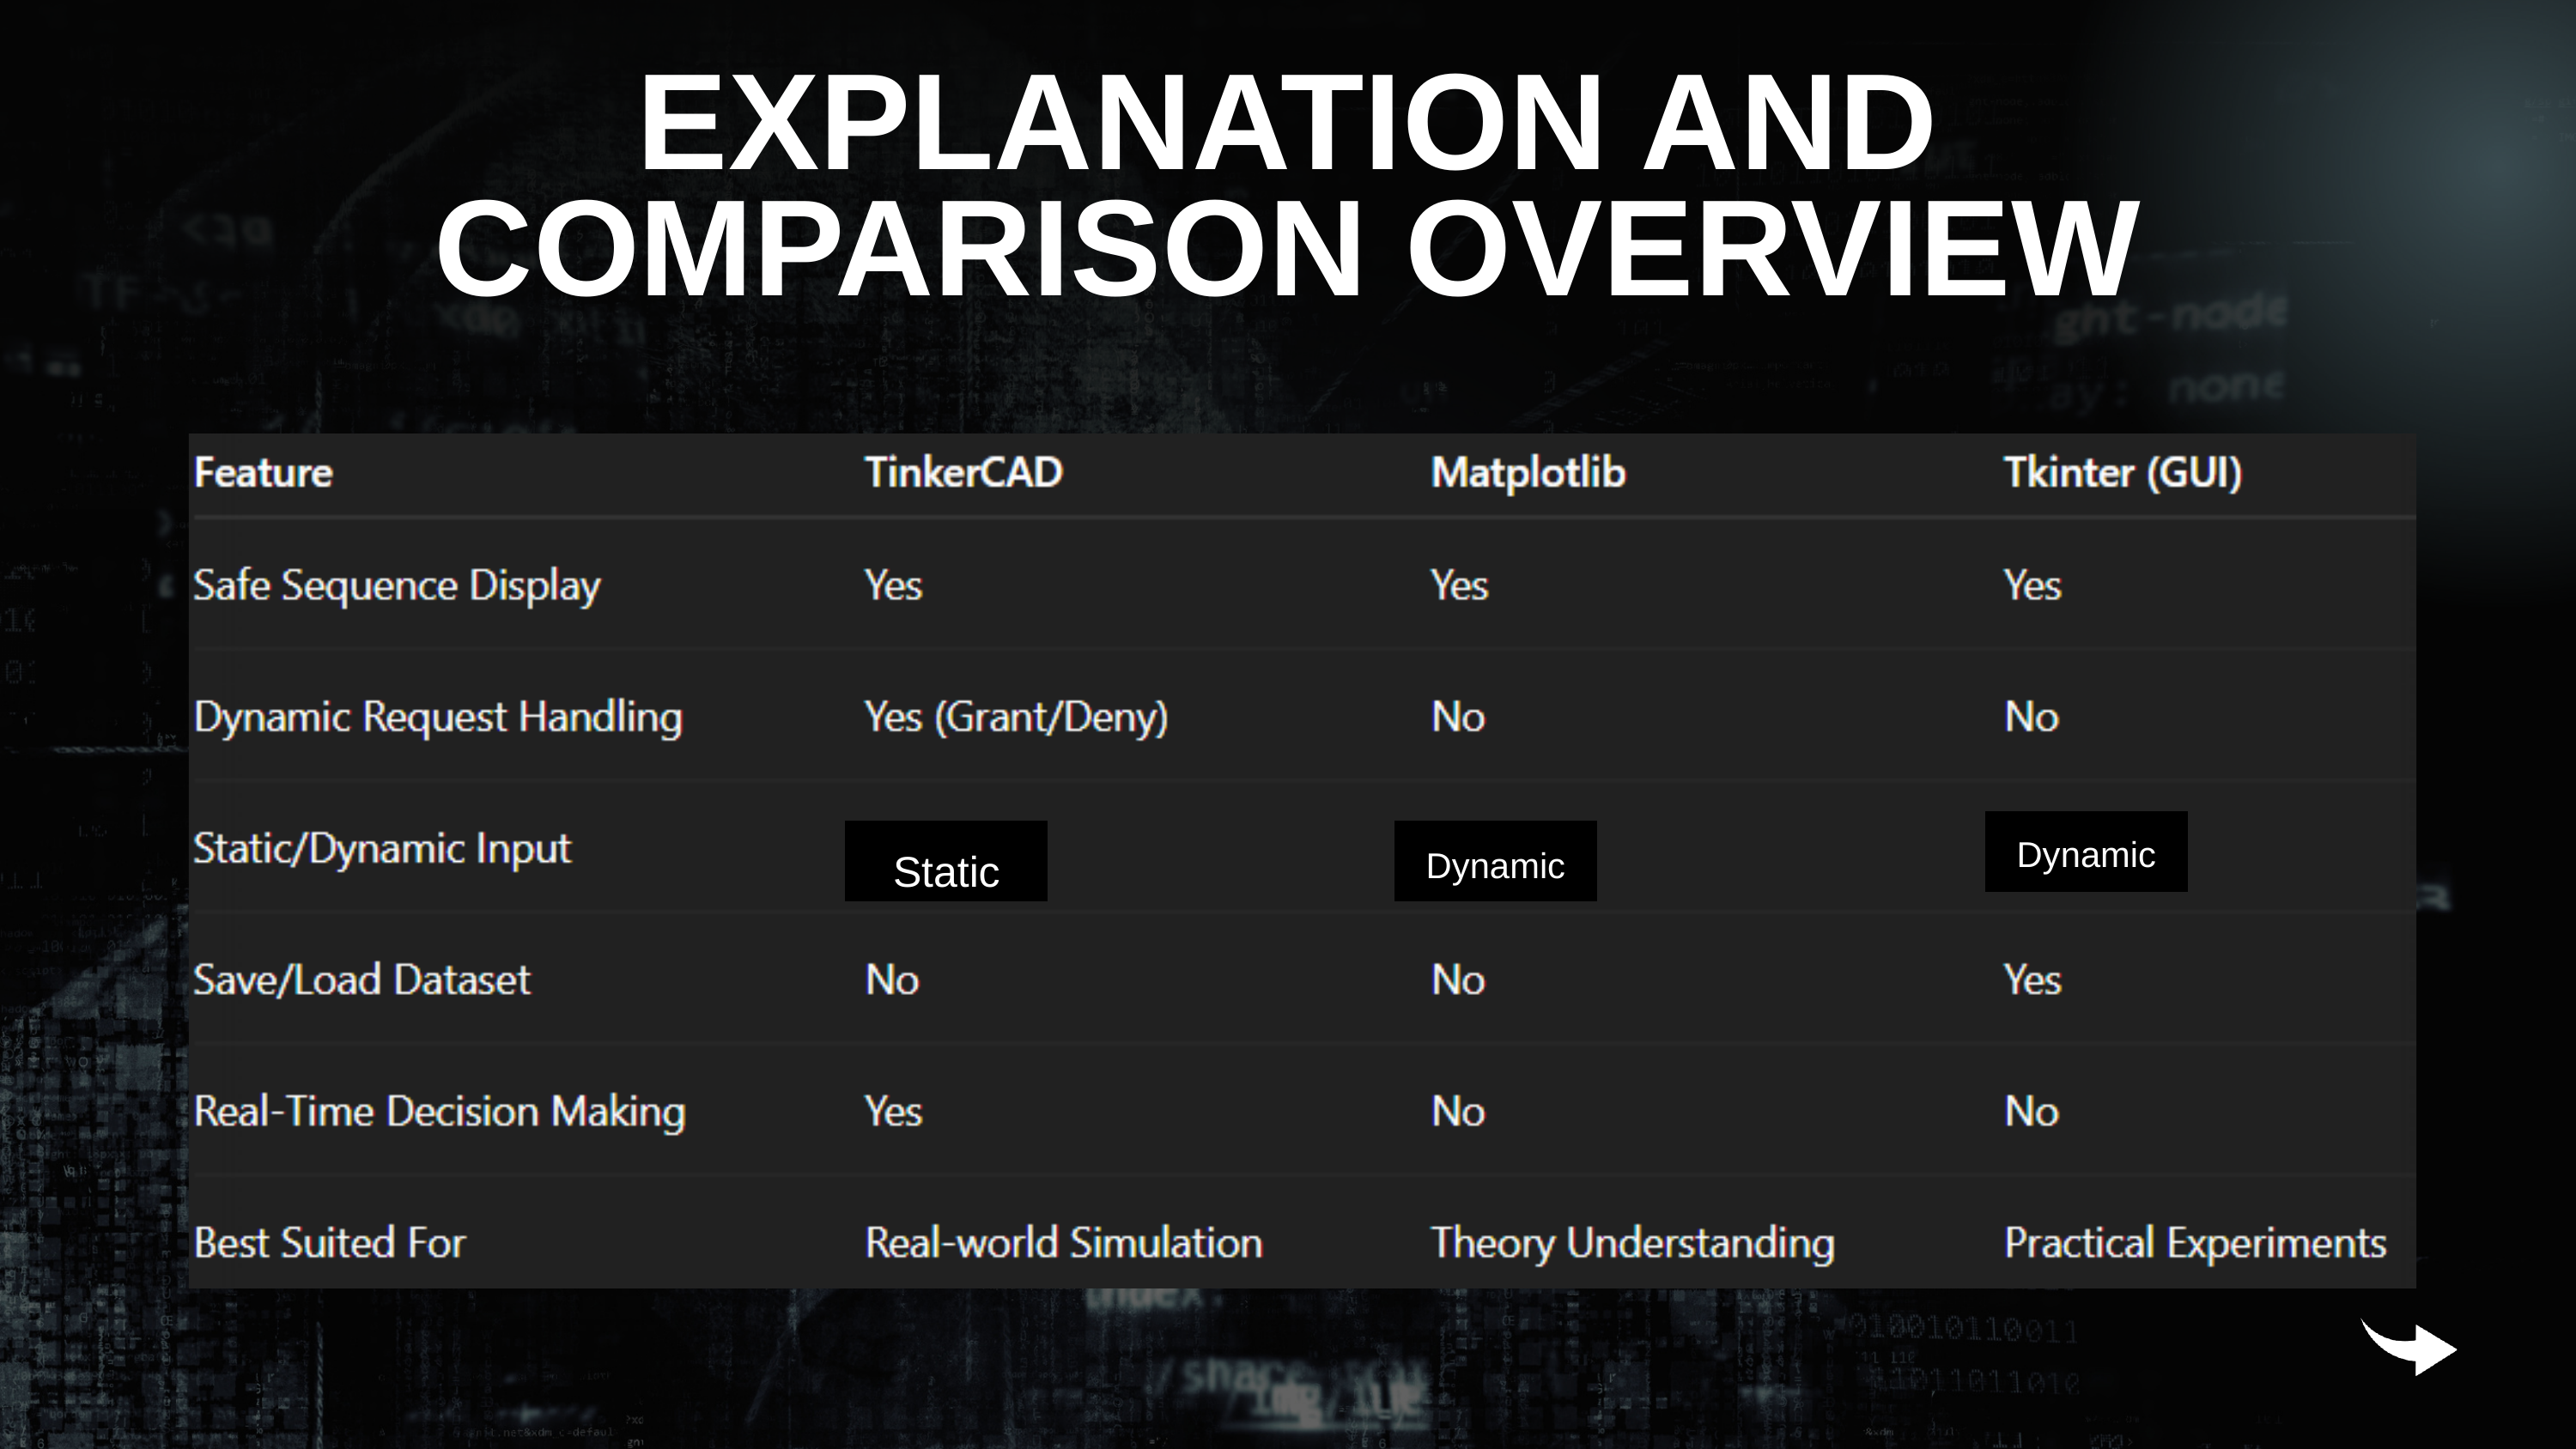

EXPLANATION AND COMPARISON OVERVIEW

Dynamic
Static
Dynamic